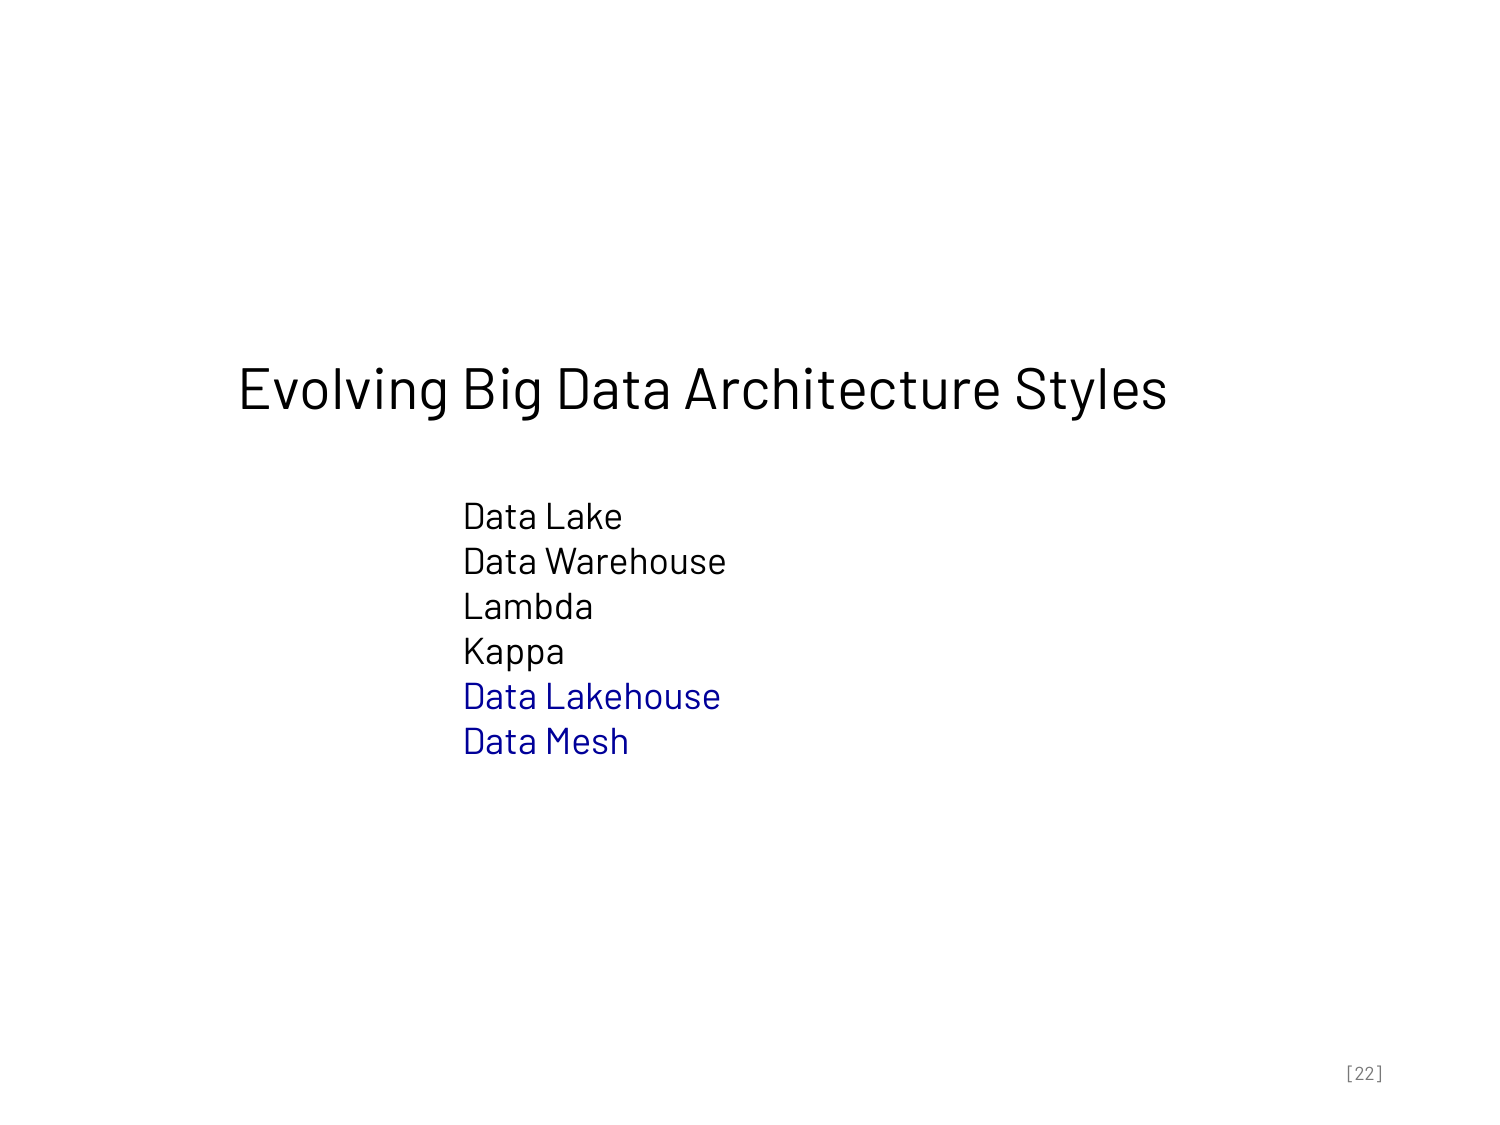

# Evolving Big Data Architecture Styles
Data Lake
Data Warehouse
Lambda
Kappa
Data Lakehouse
Data Mesh
[22]